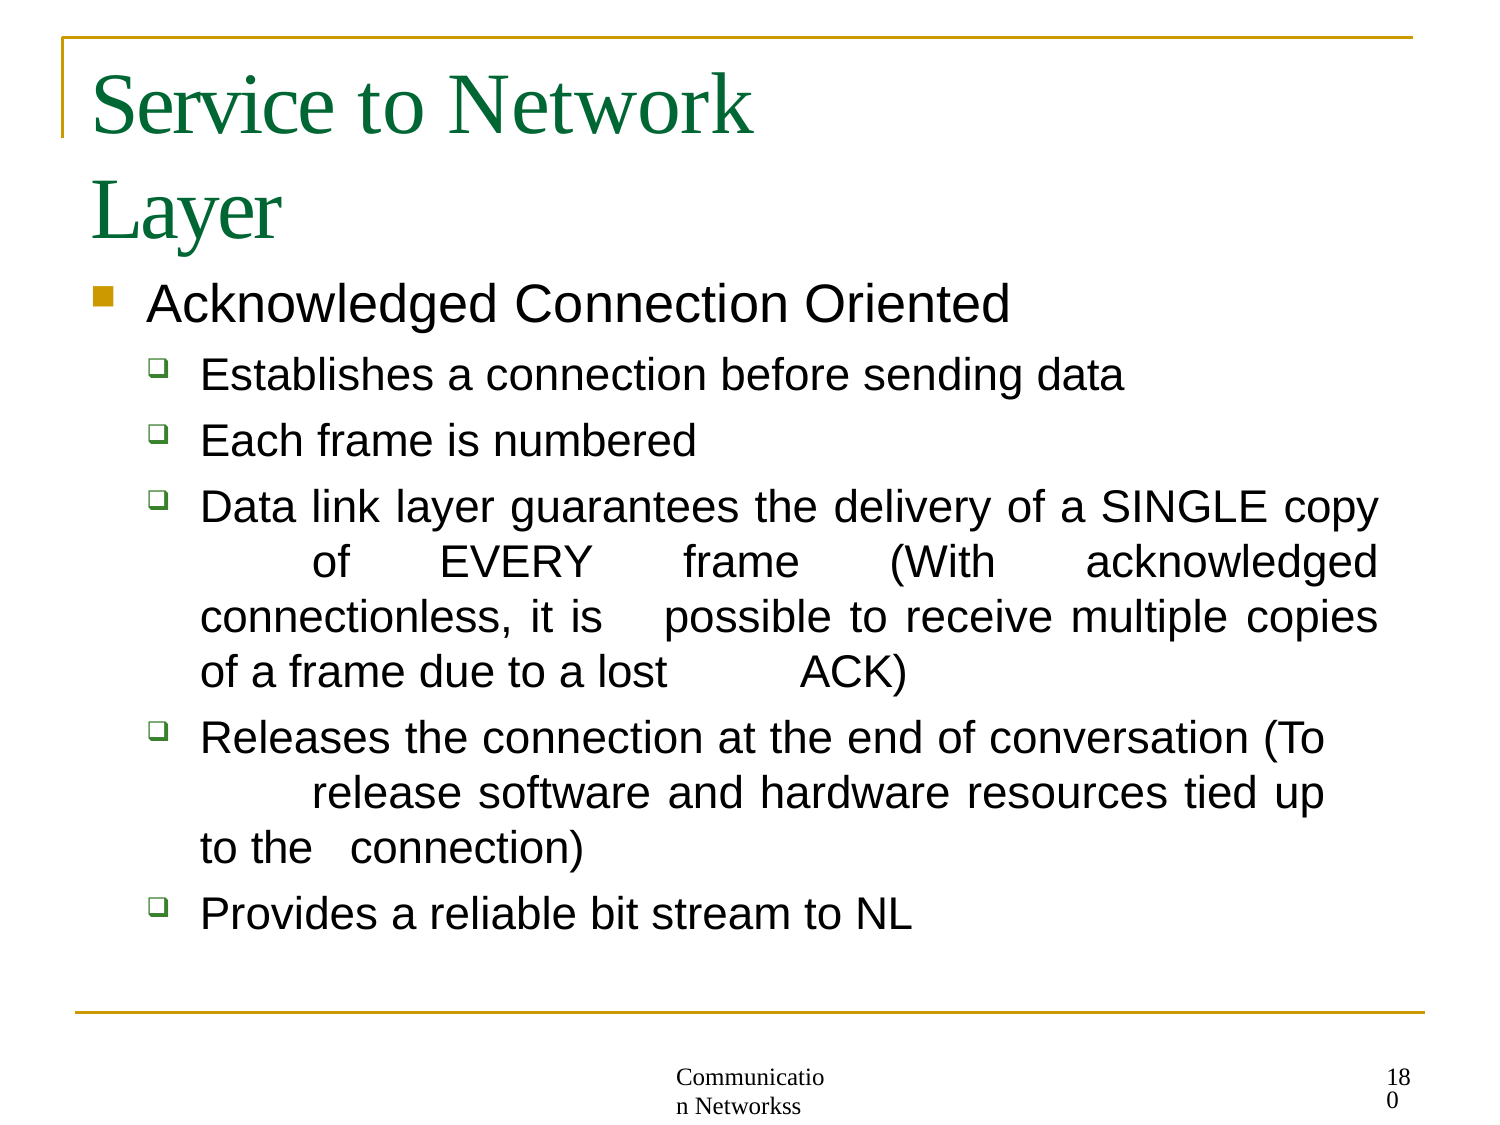

# Service to Network Layer
Acknowledged Connection Oriented
Establishes a connection before sending data
Each frame is numbered
Data link layer guarantees the delivery of a SINGLE copy 	of EVERY frame (With acknowledged connectionless, it is 	possible to receive multiple copies of a frame due to a lost 	ACK)
Releases the connection at the end of conversation (To 	release software and hardware resources tied up to the 	connection)
Provides a reliable bit stream to NL
180
Communication Networkss